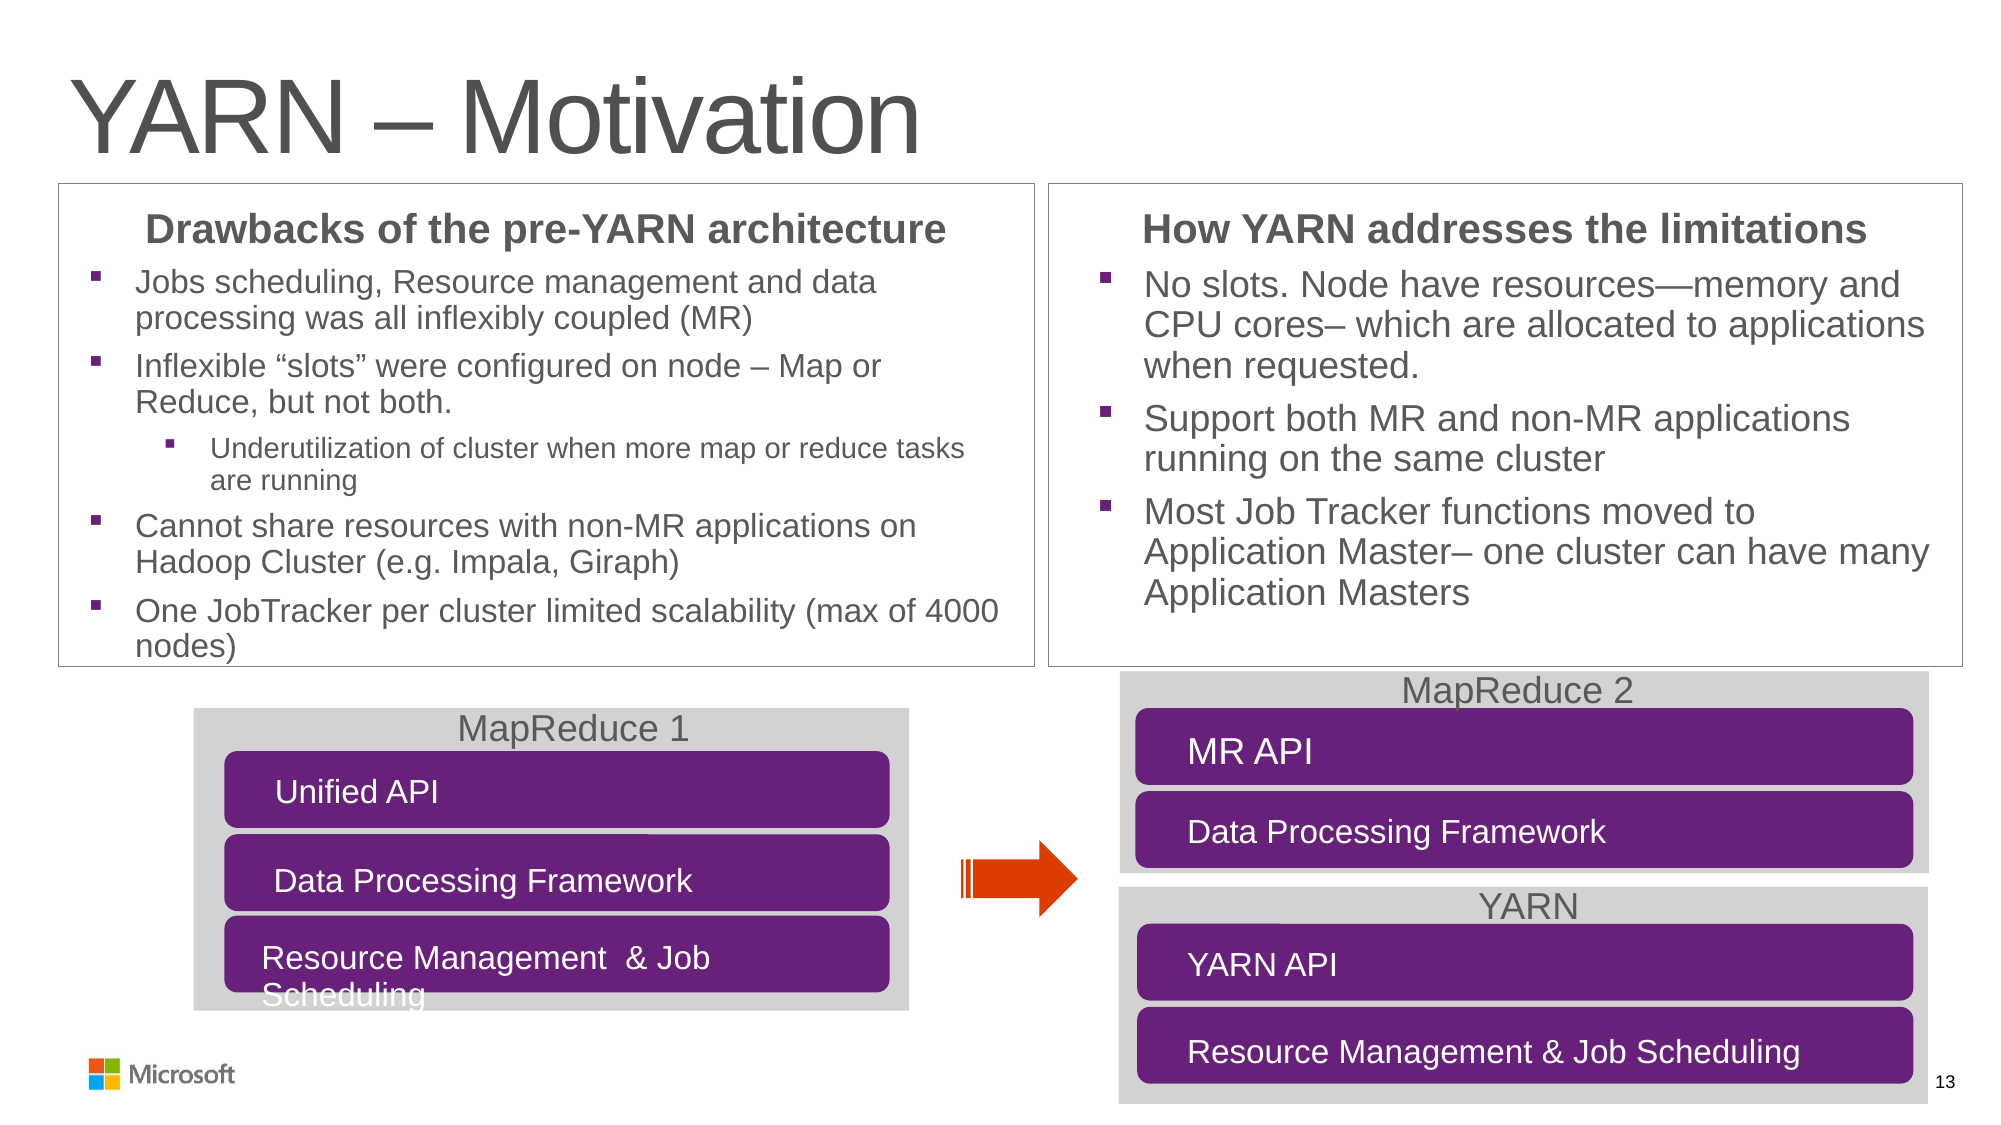

# YARN – Motivation
How YARN addresses the limitations
No slots. Node have resources—memory and CPU cores– which are allocated to applications when requested.
Support both MR and non-MR applications running on the same cluster
Most Job Tracker functions moved to Application Master– one cluster can have many Application Masters

Drawbacks of the pre-YARN architecture
Jobs scheduling, Resource management and data processing was all inflexibly coupled (MR)
Inflexible “slots” were configured on node – Map or Reduce, but not both.
Underutilization of cluster when more map or reduce tasks are running
Cannot share resources with non-MR applications on Hadoop Cluster (e.g. Impala, Giraph)
One JobTracker per cluster limited scalability (max of 4000 nodes)

MapReduce 2

MapReduce 1

MR API

Unified API
Data Processing Framework

Data Processing Framework

YARN

Resource Management  & Job Scheduling

YARN API

Resource Management & Job Scheduling
13